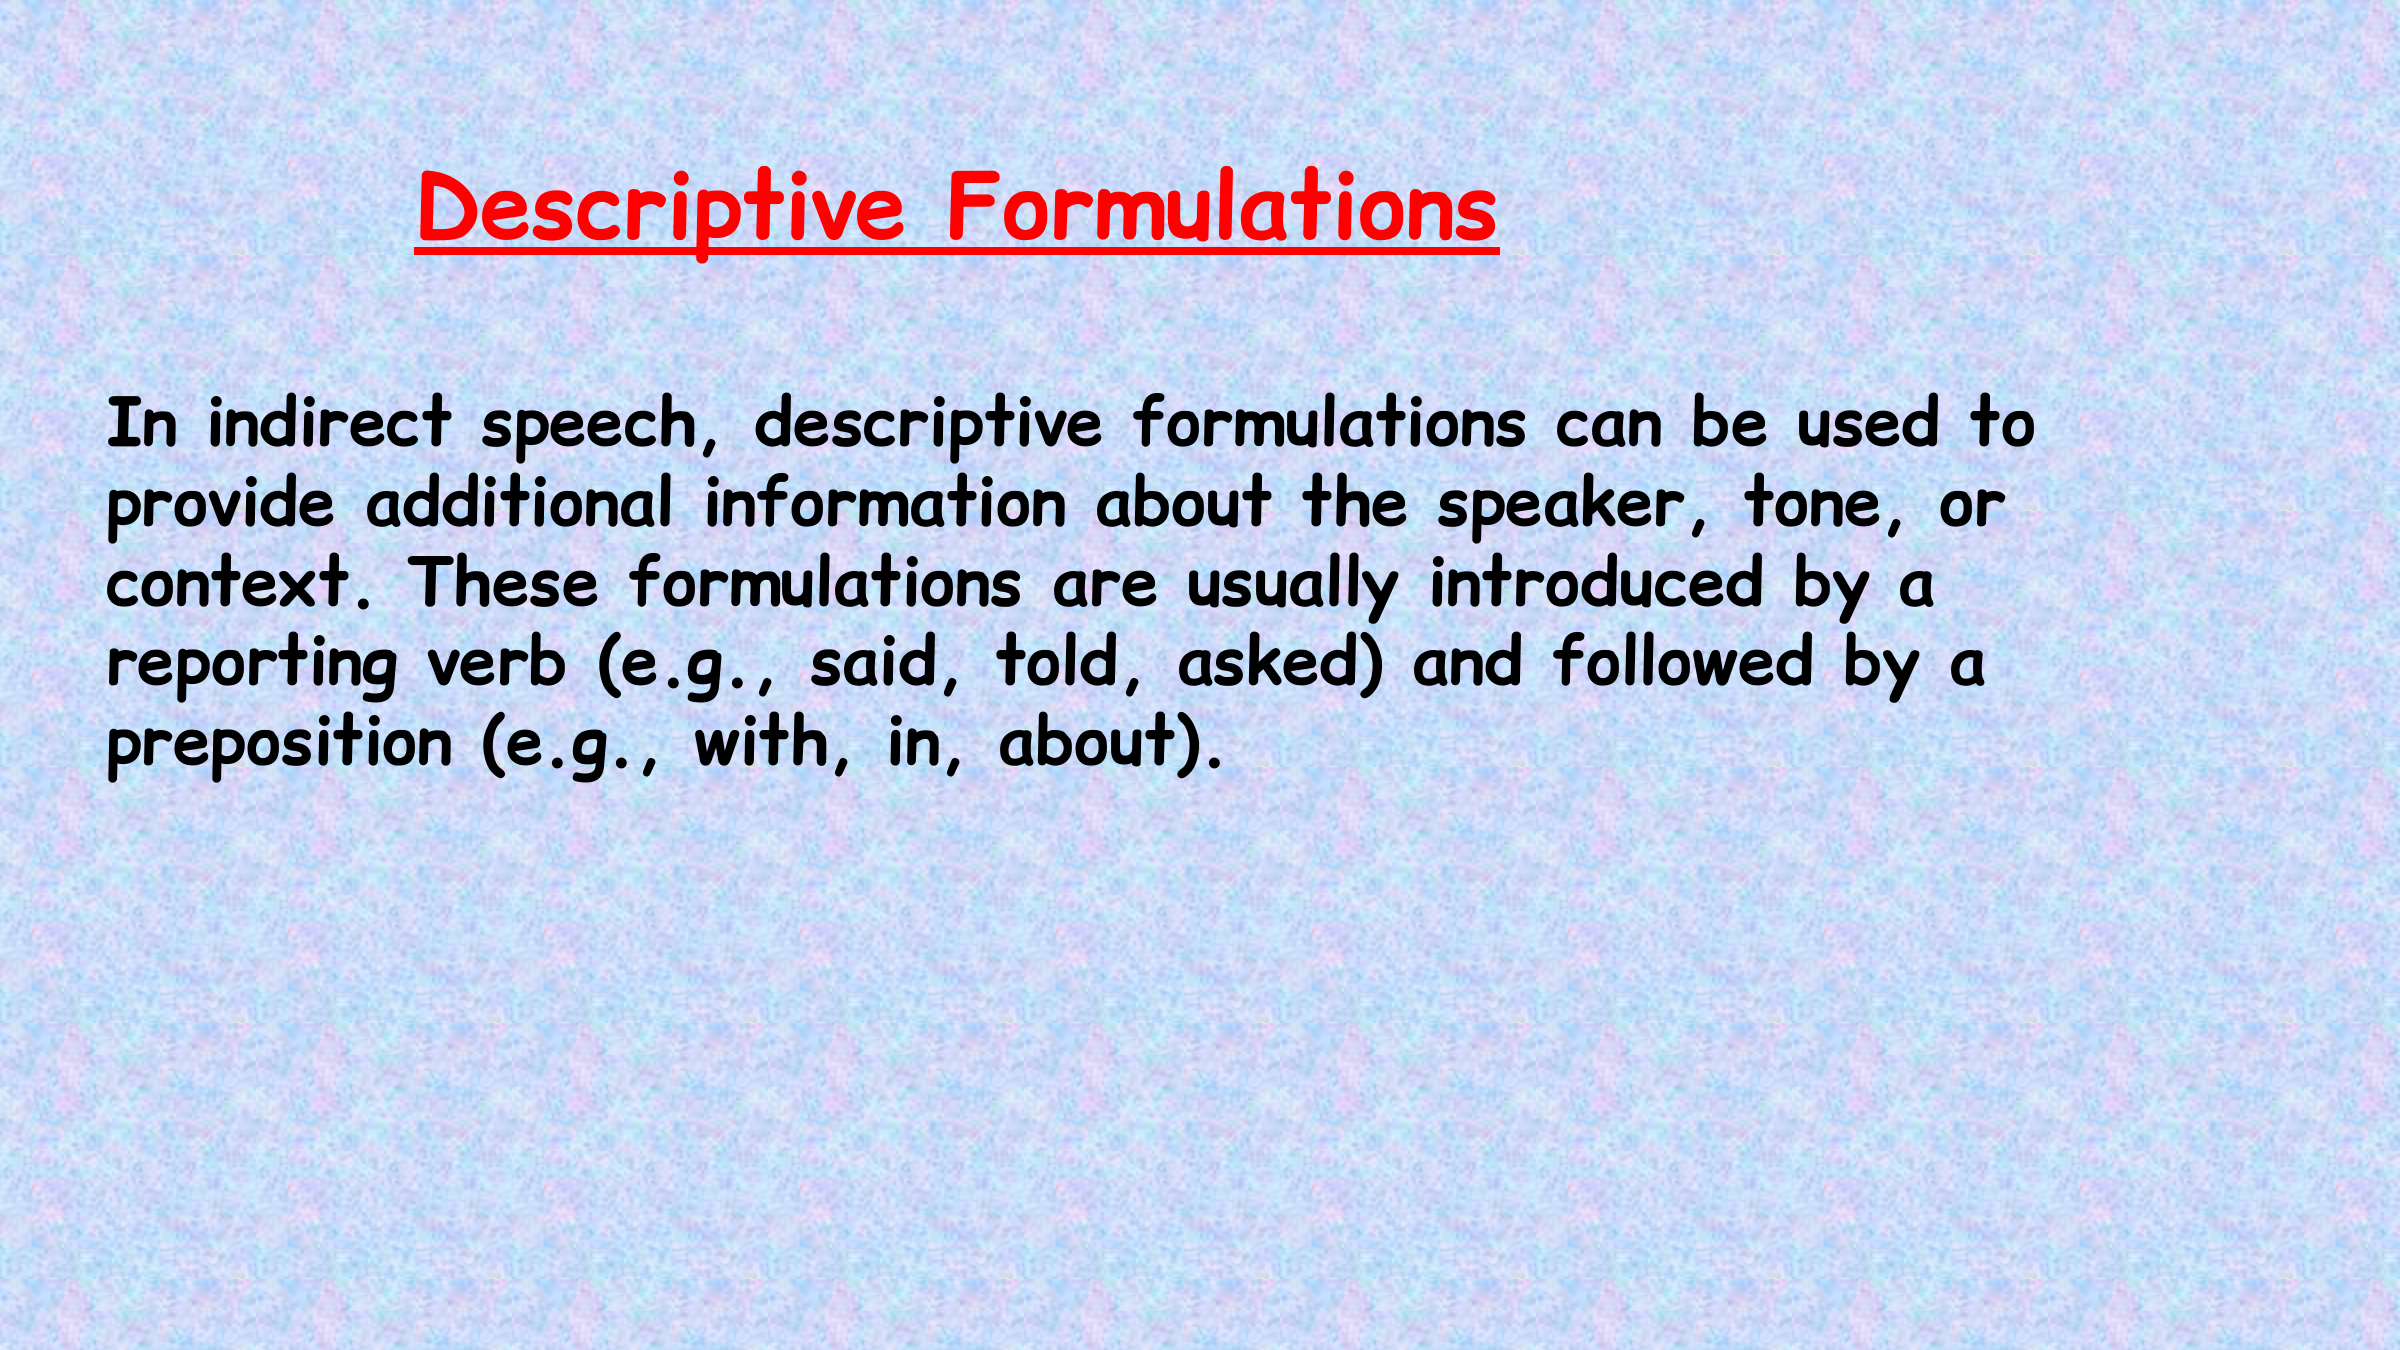

Descriptive Formulations
In indirect speech, descriptive formulations can be used to provide additional information about the speaker, tone, or context. These formulations are usually introduced by a reporting verb (e.g., said, told, asked) and followed by a preposition (e.g., with, in, about).